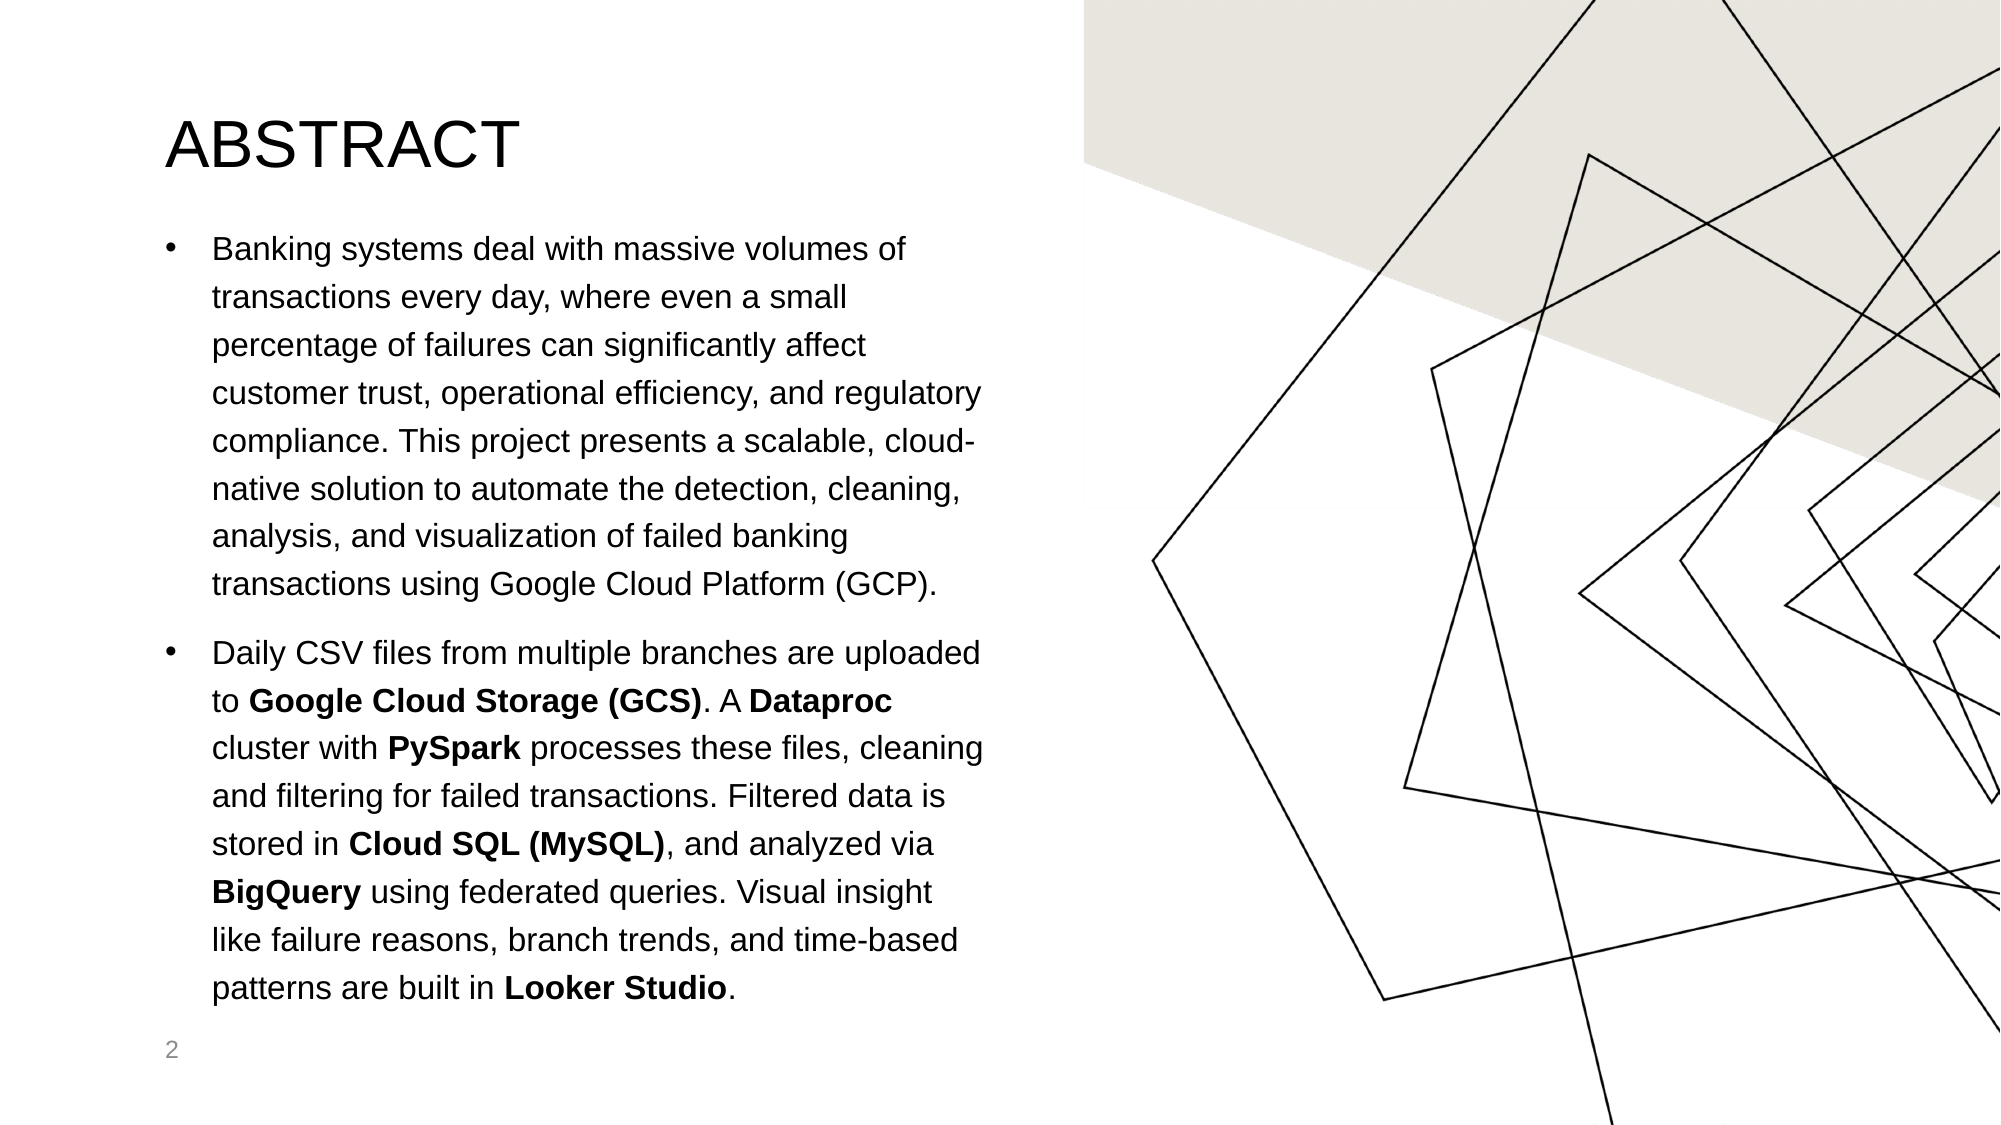

# ABSTRACT
Banking systems deal with massive volumes of transactions every day, where even a small percentage of failures can significantly affect customer trust, operational efficiency, and regulatory compliance. This project presents a scalable, cloud-native solution to automate the detection, cleaning, analysis, and visualization of failed banking transactions using Google Cloud Platform (GCP).
Daily CSV files from multiple branches are uploaded to Google Cloud Storage (GCS). A Dataproc cluster with PySpark processes these files, cleaning and filtering for failed transactions. Filtered data is stored in Cloud SQL (MySQL), and analyzed via BigQuery using federated queries. Visual insight like failure reasons, branch trends, and time-based patterns are built in Looker Studio.

2